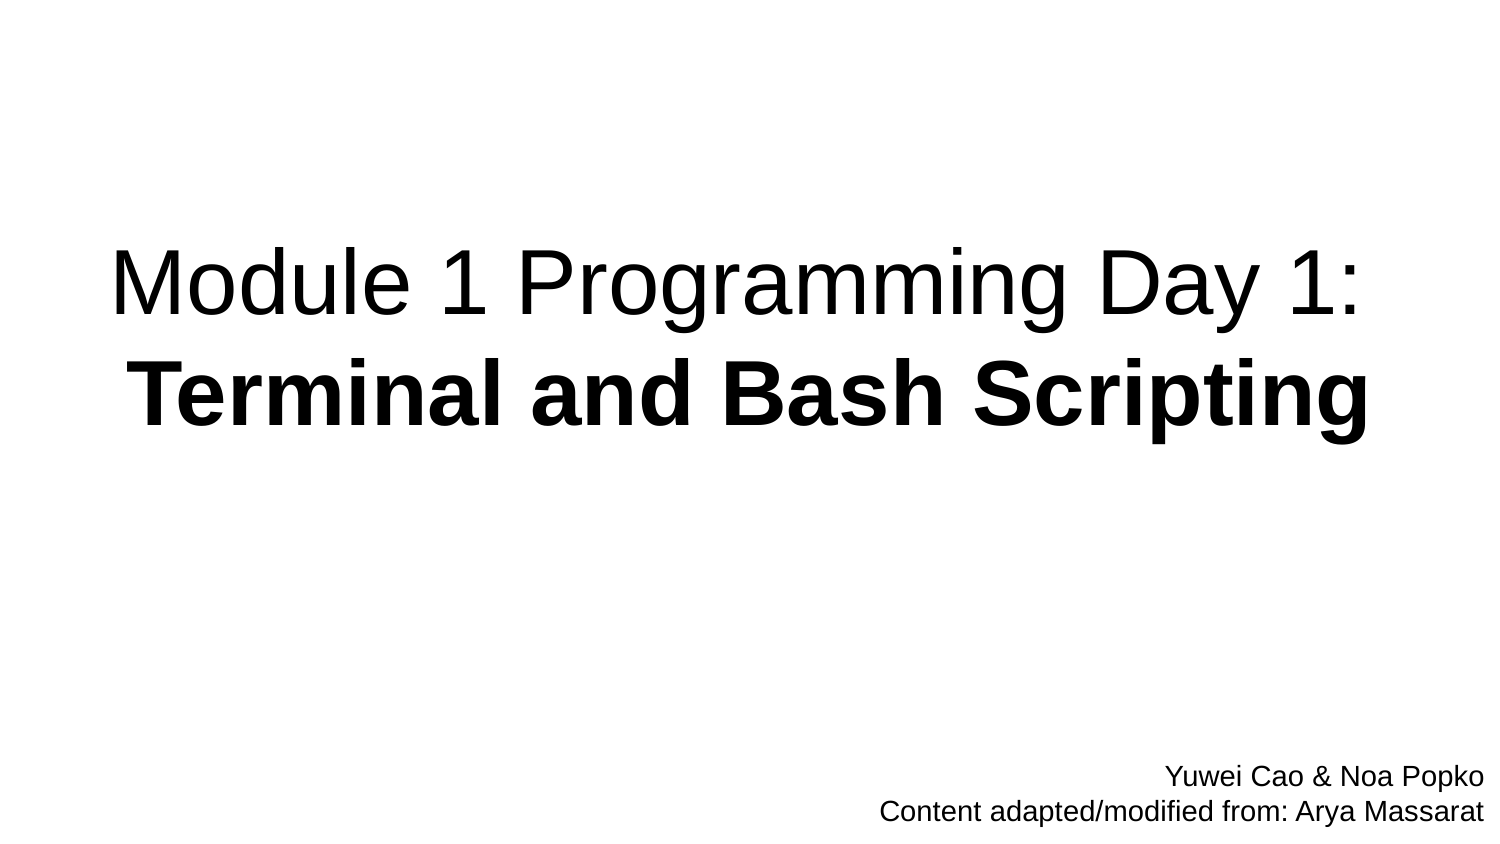

# Module 1 Programming Day 1: Terminal and Bash Scripting
Yuwei Cao & Noa Popko
Content adapted/modified from: Arya Massarat